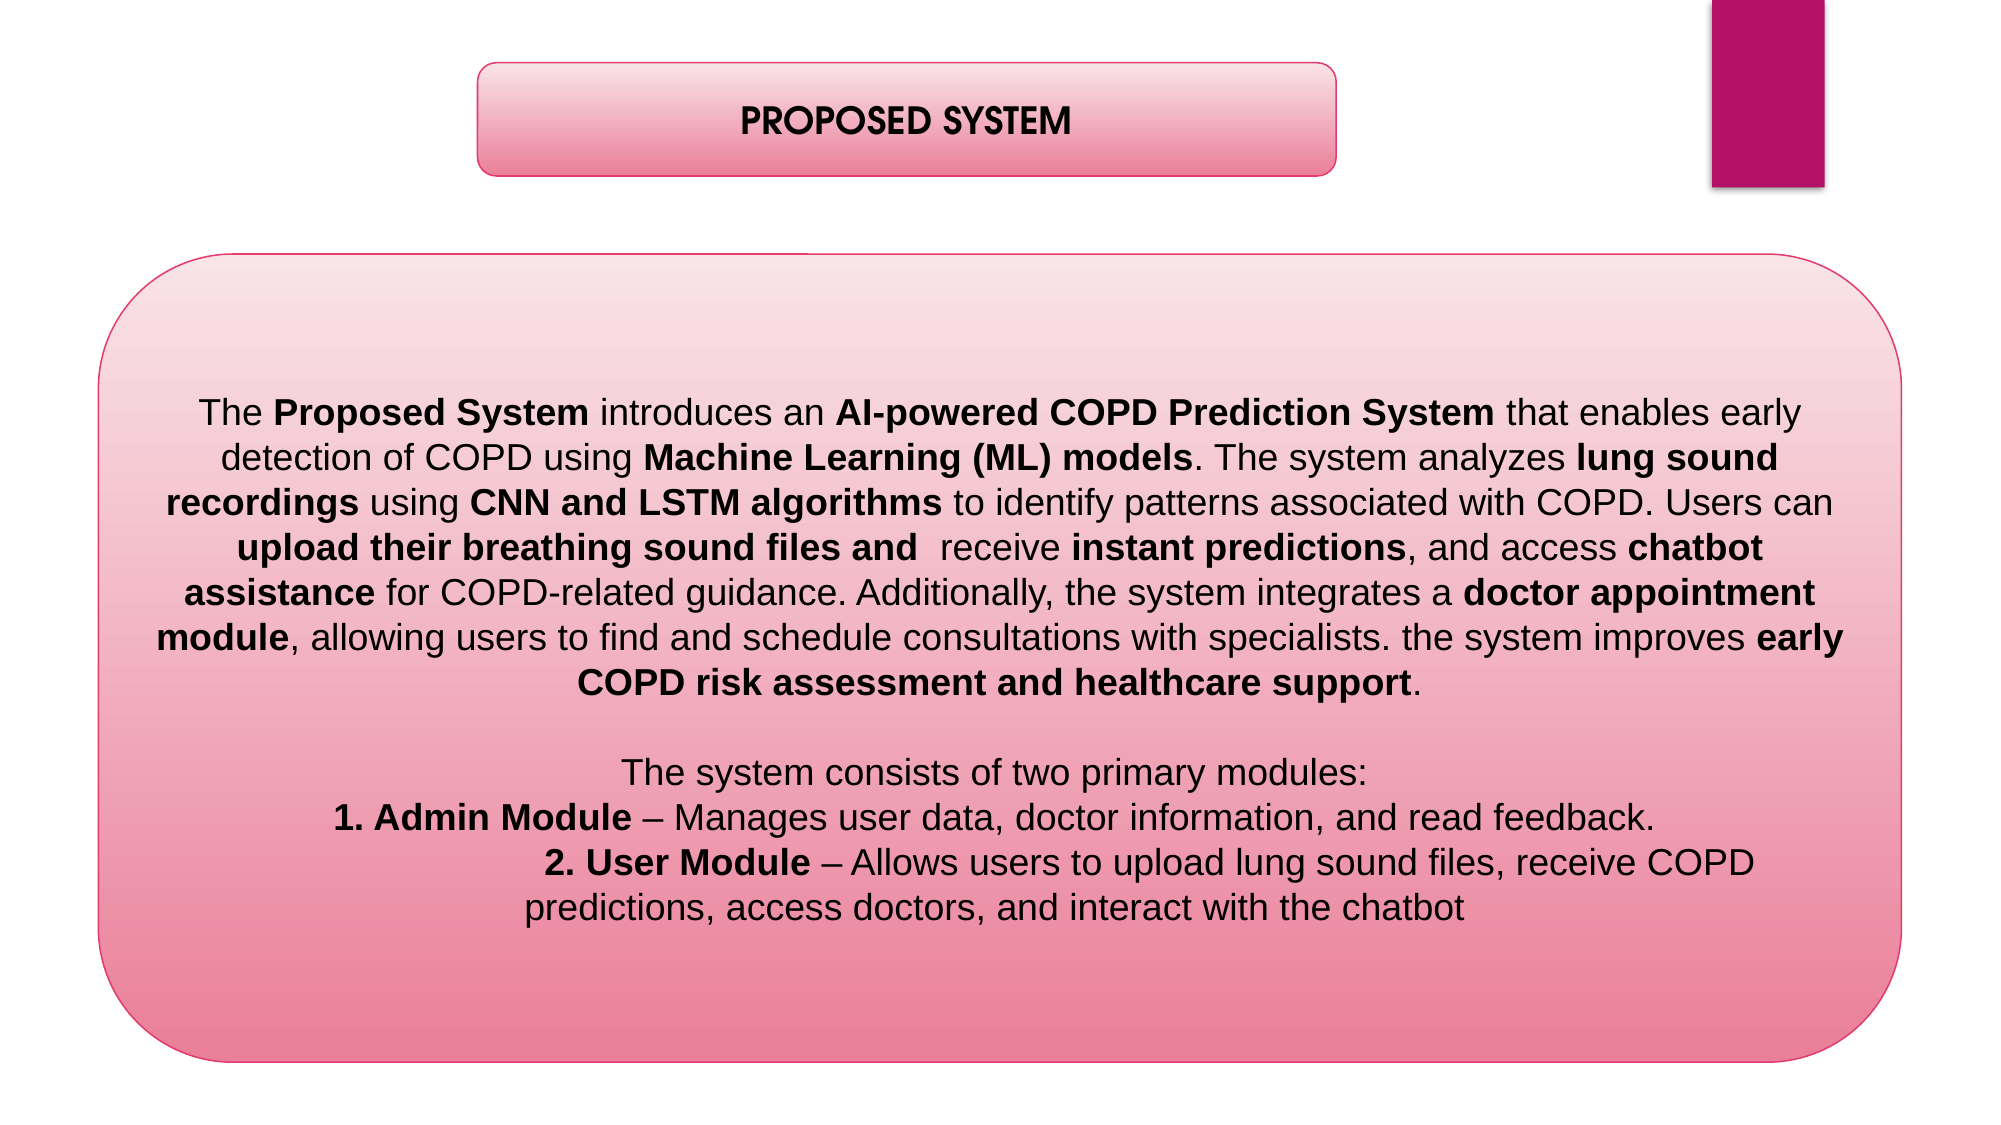

PROPOSED SYSTEM
The Proposed System introduces an AI-powered COPD Prediction System that enables early detection of COPD using Machine Learning (ML) models. The system analyzes lung sound recordings using CNN and LSTM algorithms to identify patterns associated with COPD. Users can upload their breathing sound files and  receive instant predictions, and access chatbot assistance for COPD-related guidance. Additionally, the system integrates a doctor appointment module, allowing users to find and schedule consultations with specialists. the system improves early COPD risk assessment and healthcare support.

The system consists of two primary modules:
1. Admin Module – Manages user data, doctor information, and read feedback.
		2. User Module – Allows users to upload lung sound files, receive COPD predictions, access doctors, and interact with the chatbot